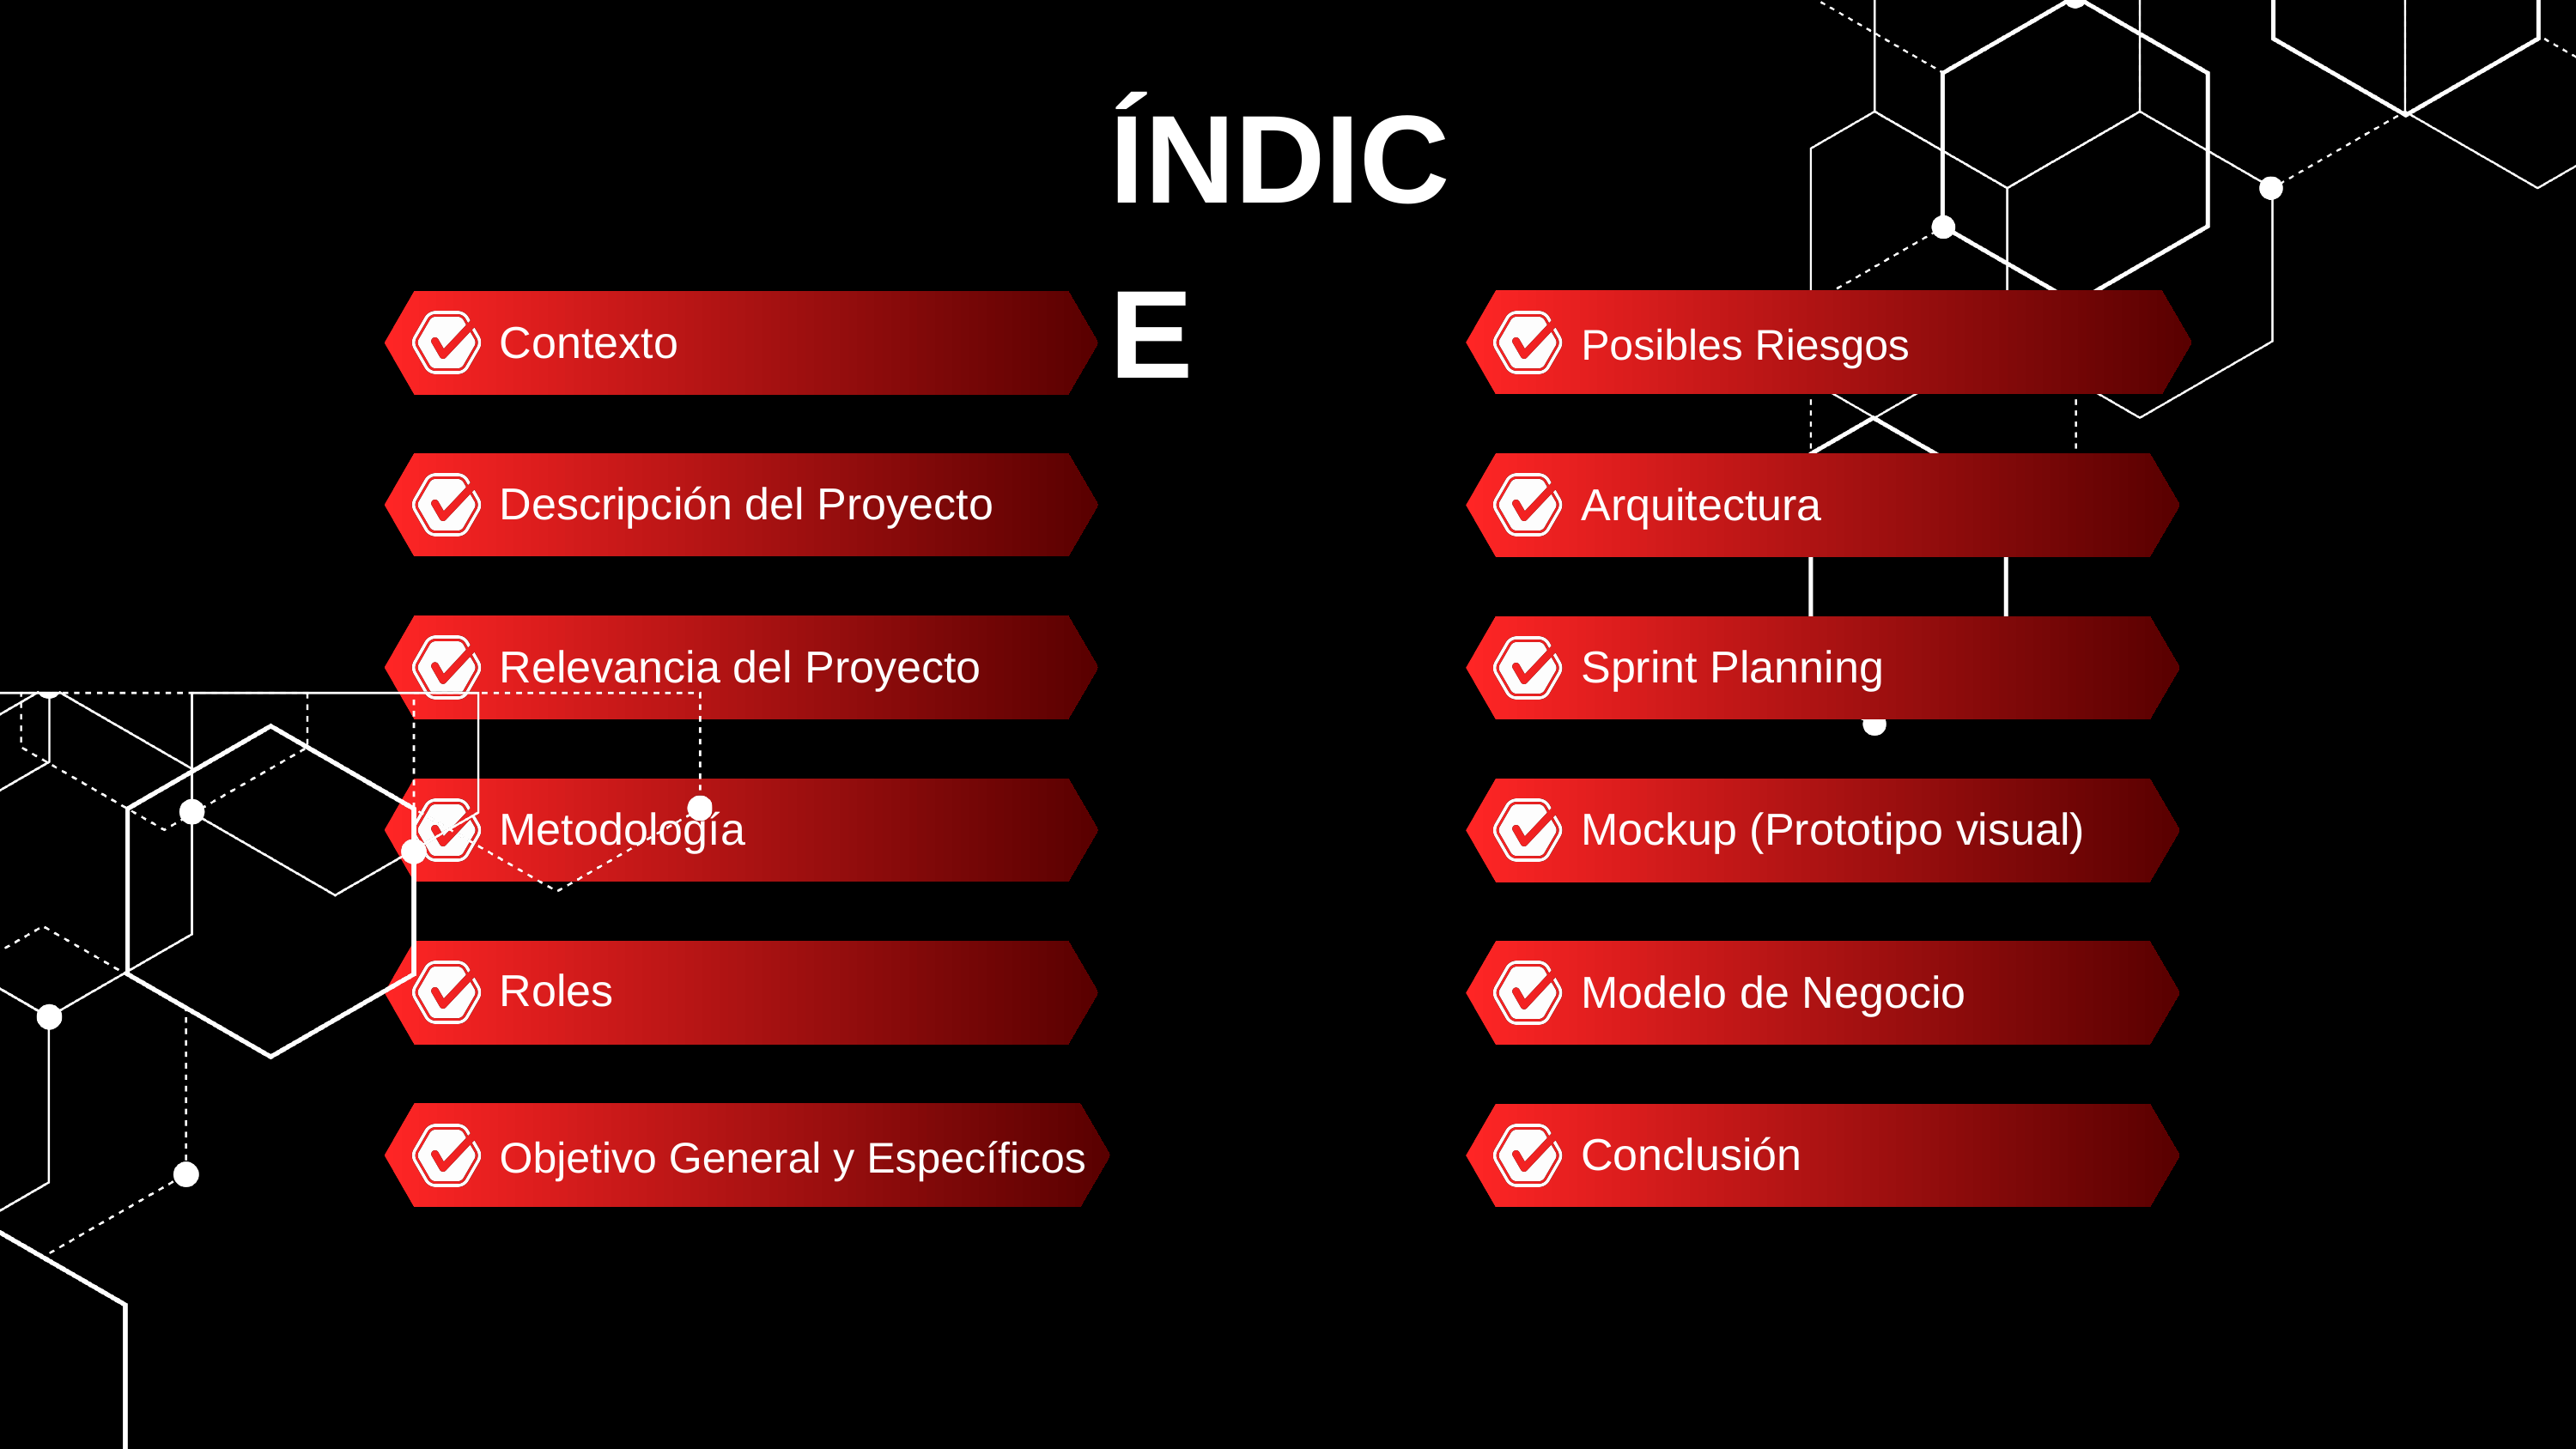

ÍNDICE

Posibles Riesgos

Contexto

Descripción del Proyecto

Arquitectura

Relevancia del Proyecto

Sprint Planning

Metodología

Mockup (Prototipo visual)

Roles

Modelo de Negocio

Objetivo General y Específicos

Conclusión